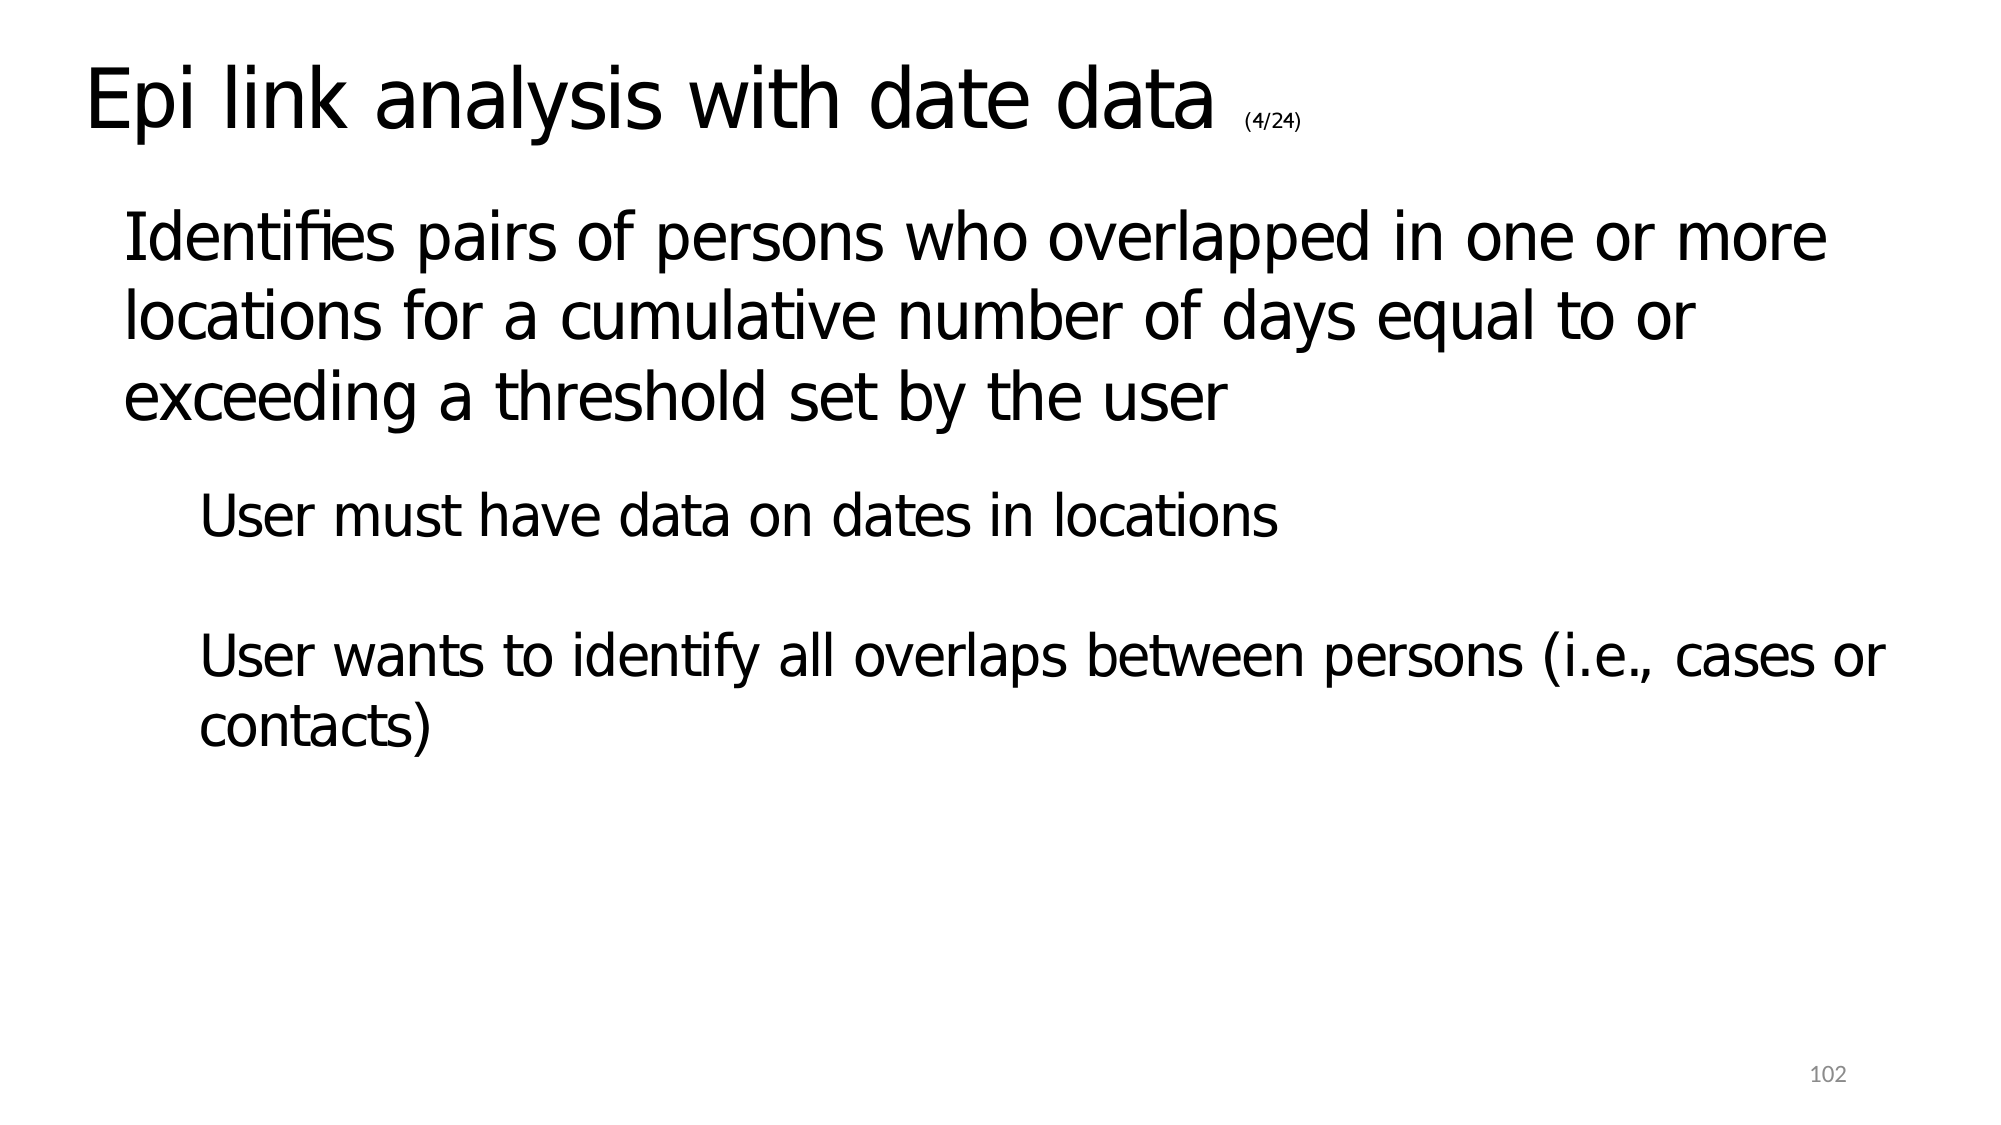

Epi link analysis with date data (4/24)
Identifies pairs of persons who overlapped in one or more locations for a cumulative number of days equal to or exceeding a threshold set by the user

User must have data on dates in locations

User wants to identify all overlaps between persons (i.e., cases or contacts)
102